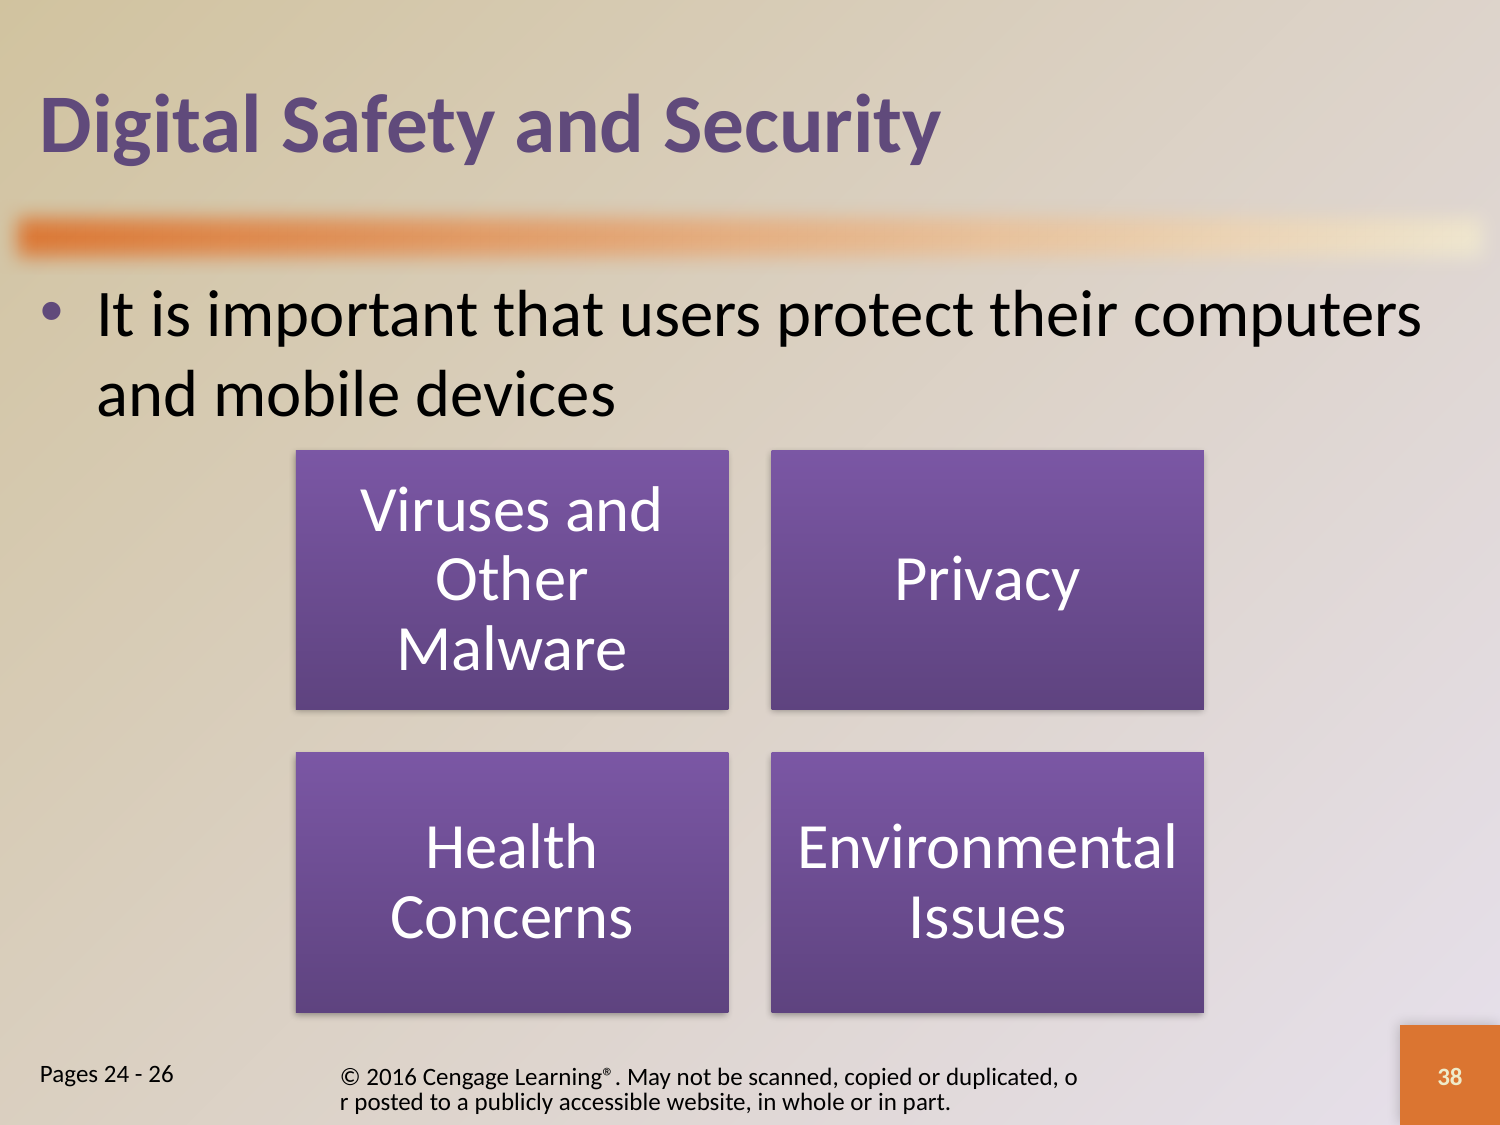

# Digital Safety and Security
It is important that users protect their computers and mobile devices
Viruses and Other Malware
Privacy
Health Concerns
Environmental Issues
© 2016 Cengage Learning®. May not be scanned, copied or duplicated, or posted to a publicly accessible website, in whole or in part.
Pages 24 - 26